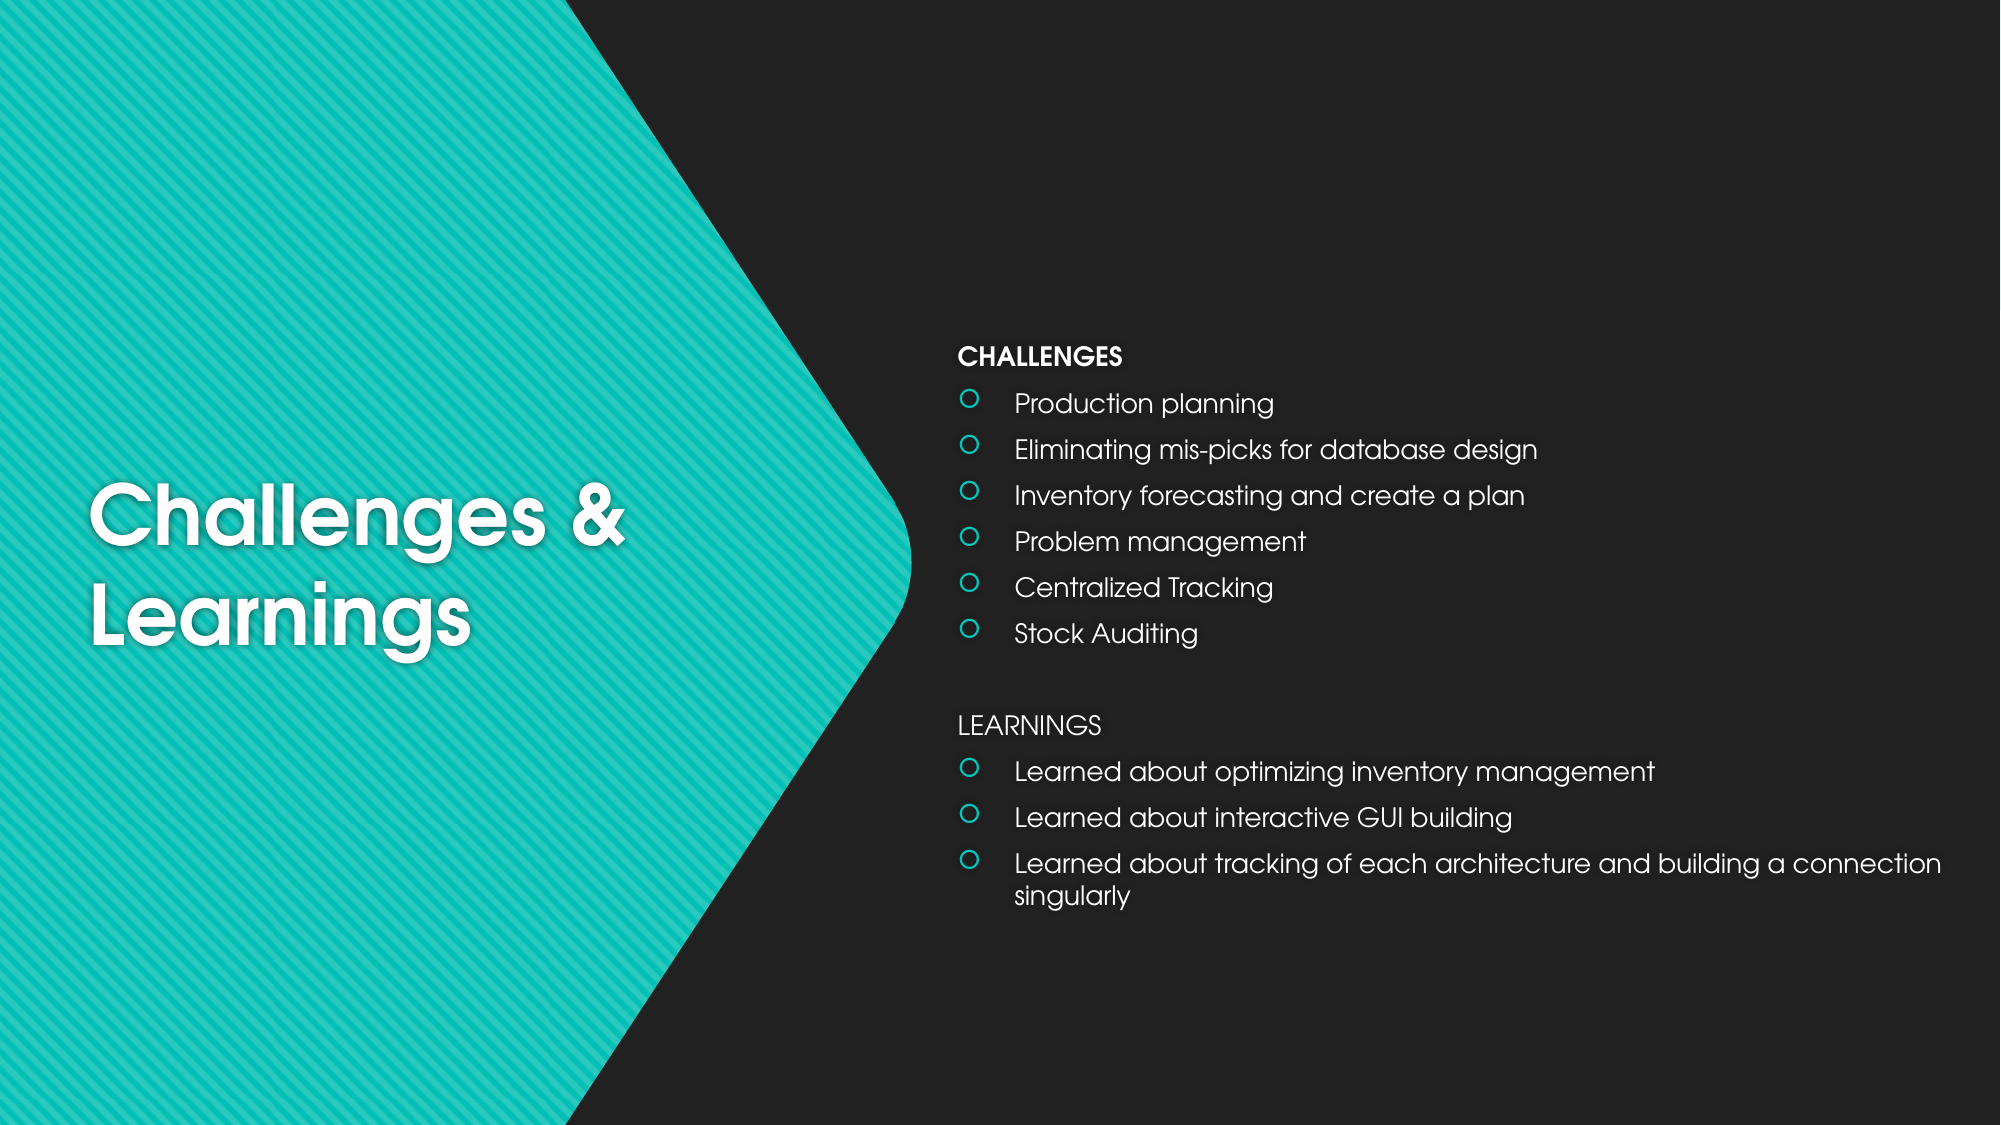

# Challenges & Learnings
CHALLENGES
Production planning
Eliminating mis-picks for database design
Inventory forecasting and create a plan
Problem management
Centralized Tracking
Stock Auditing

LEARNINGS
Learned about optimizing inventory management
Learned about interactive GUI building
Learned about tracking of each architecture and building a connection singularly